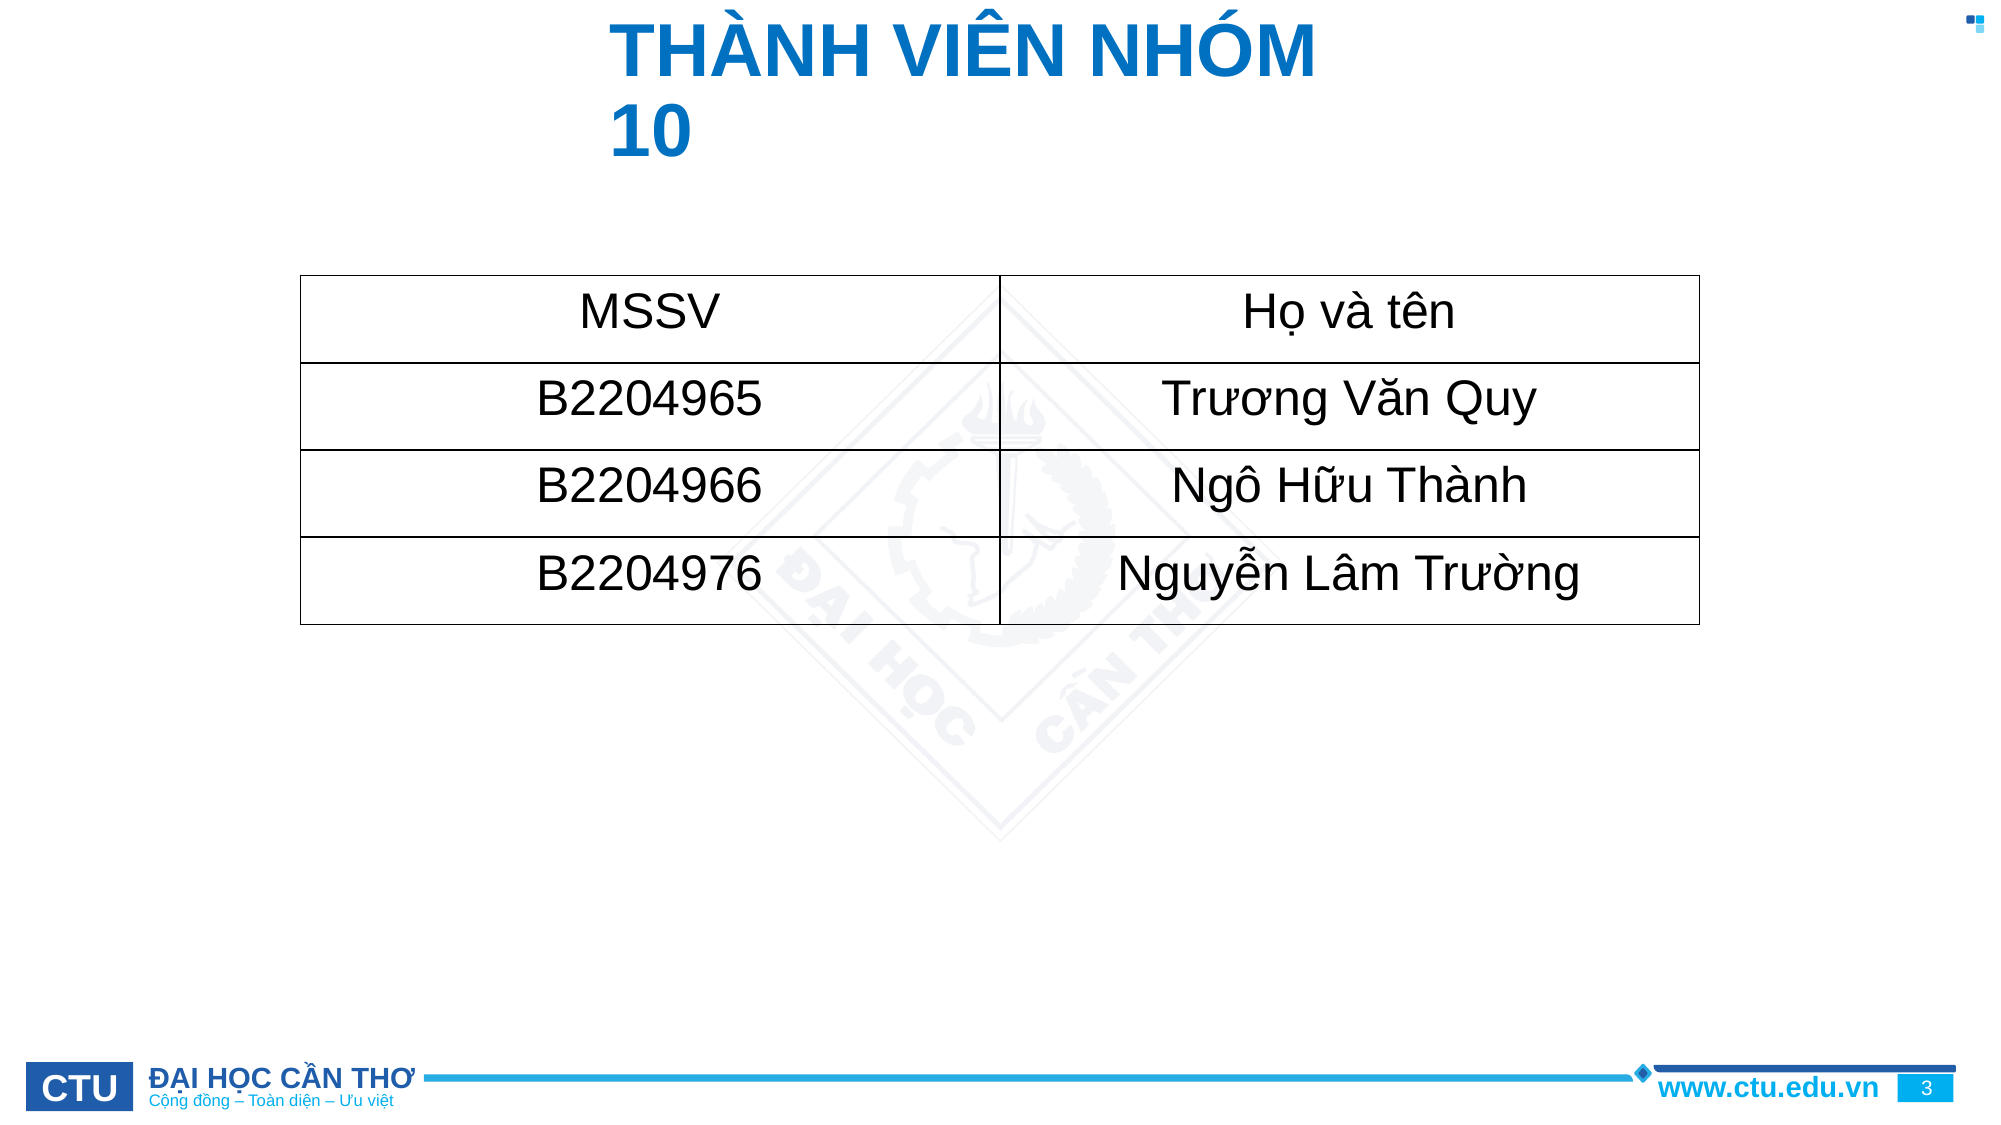

# THÀNH VIÊN NHÓM 10
| MSSV | Họ và tên |
| --- | --- |
| B2204965 | Trương Văn Quy |
| B2204966 | Ngô Hữu Thành |
| B2204976 | Nguyễn Lâm Trường |